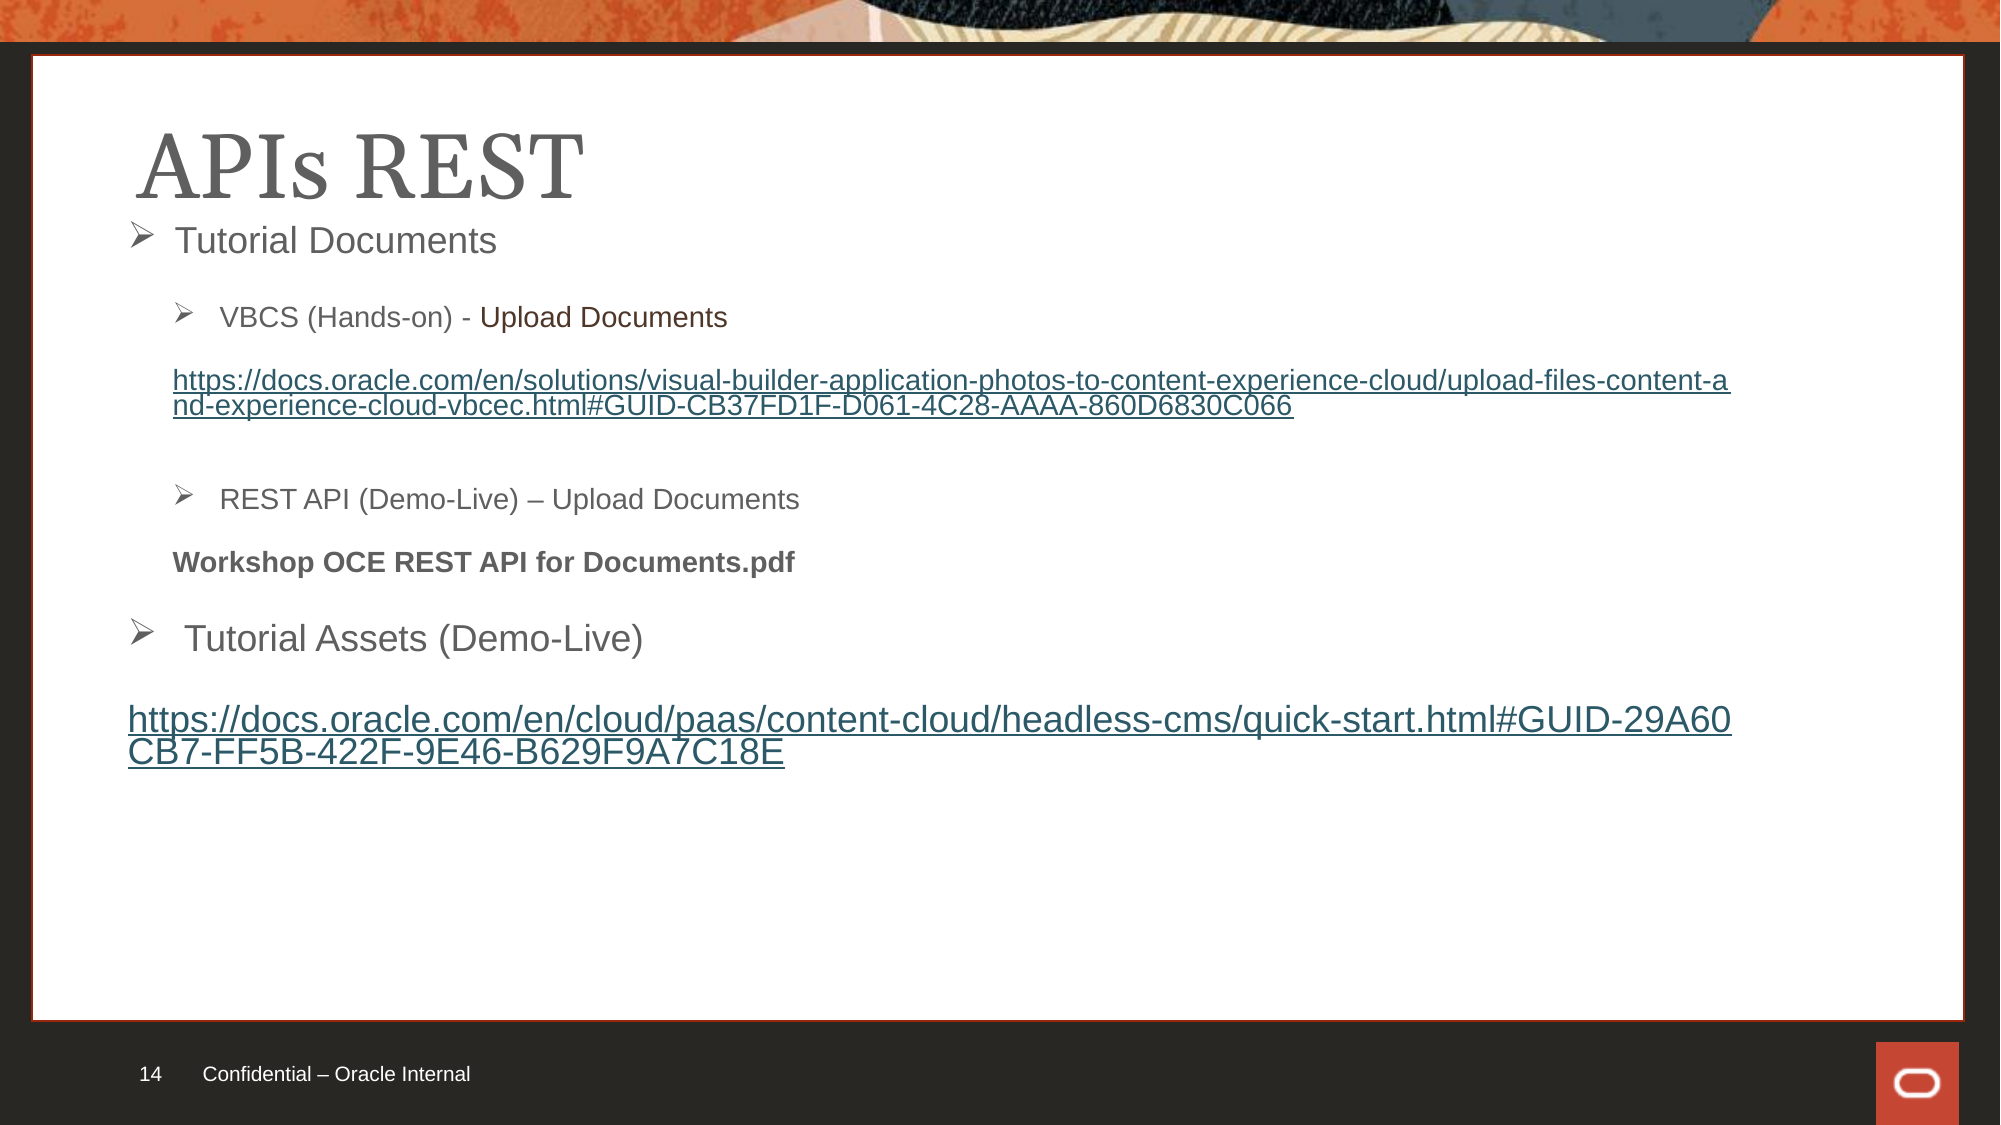

# APIs REST
Tutorial Documents

VBCS (Hands-on) - Upload Documents

https://docs.oracle.com/en/solutions/visual-builder-application-photos-to-content-experience-cloud/upload-files-content-and-experience-cloud-vbcec.html#GUID-CB37FD1F-D061-4C28-AAAA-860D6830C066

REST API (Demo-Live) – Upload Documents

Workshop OCE REST API for Documents.pdf

Tutorial Assets (Demo-Live)

https://docs.oracle.com/en/cloud/paas/content-cloud/headless-cms/quick-start.html#GUID-29A60CB7-FF5B-422F-9E46-B629F9A7C18E

14
Confidential – Oracle Internal